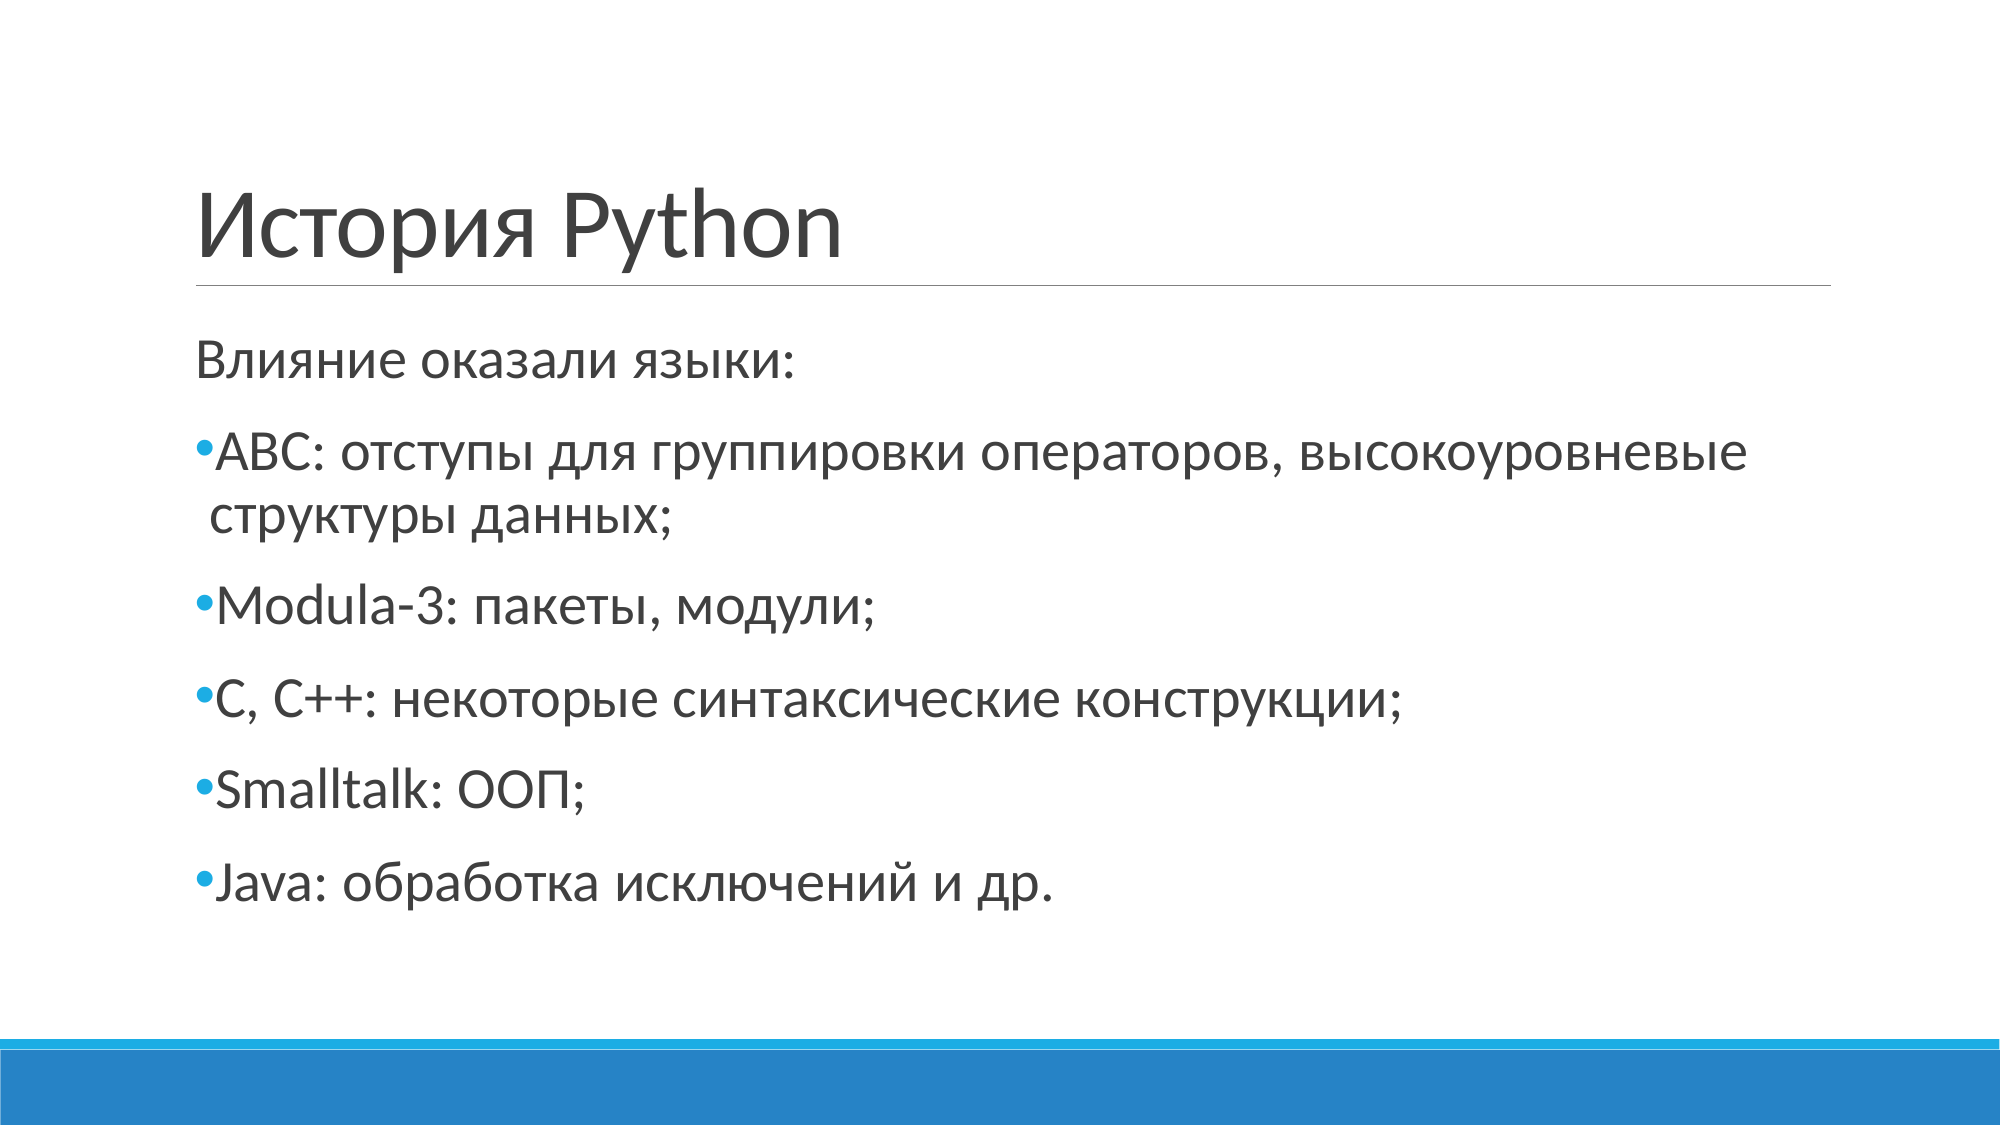

# История Python
Влияние оказали языки:
ABC: отступы для группировки операторов, высокоуровневые структуры данных;
Modula-3: пакеты, модули;
С, C++: некоторые синтаксические конструкции;
Smalltalk: ООП;
Java: обработка исключений и др.